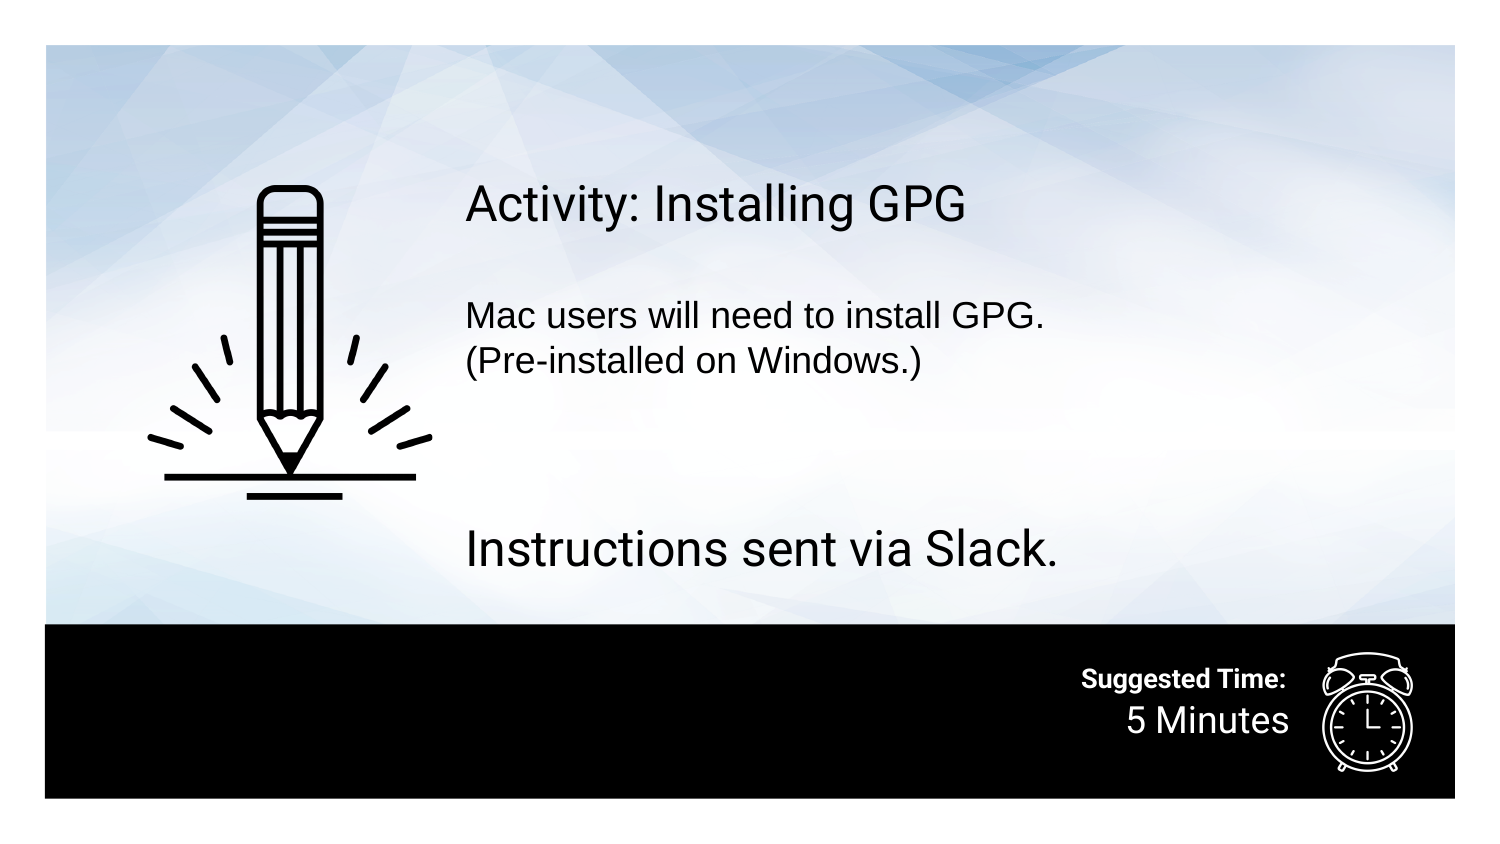

Activity: Installing GPG

Mac users will need to install GPG.
(Pre-installed on Windows.)

Instructions sent via Slack.
# 5 Minutes